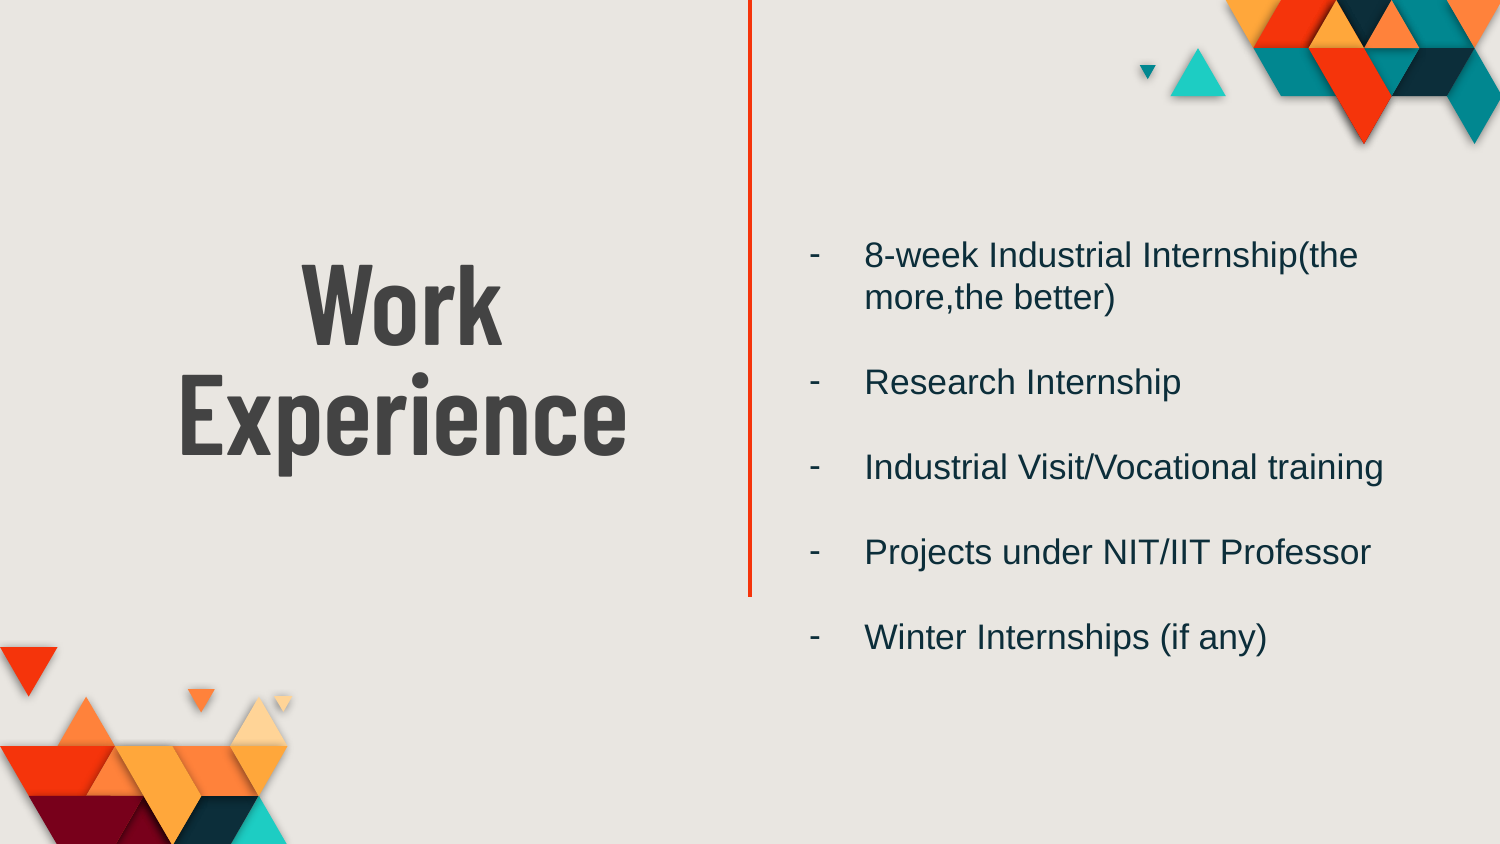

8-week Industrial Internship(the more,the better)

Research Internship

Industrial Visit/Vocational training

Projects under NIT/IIT Professor

Winter Internships (if any)
# Work Experience